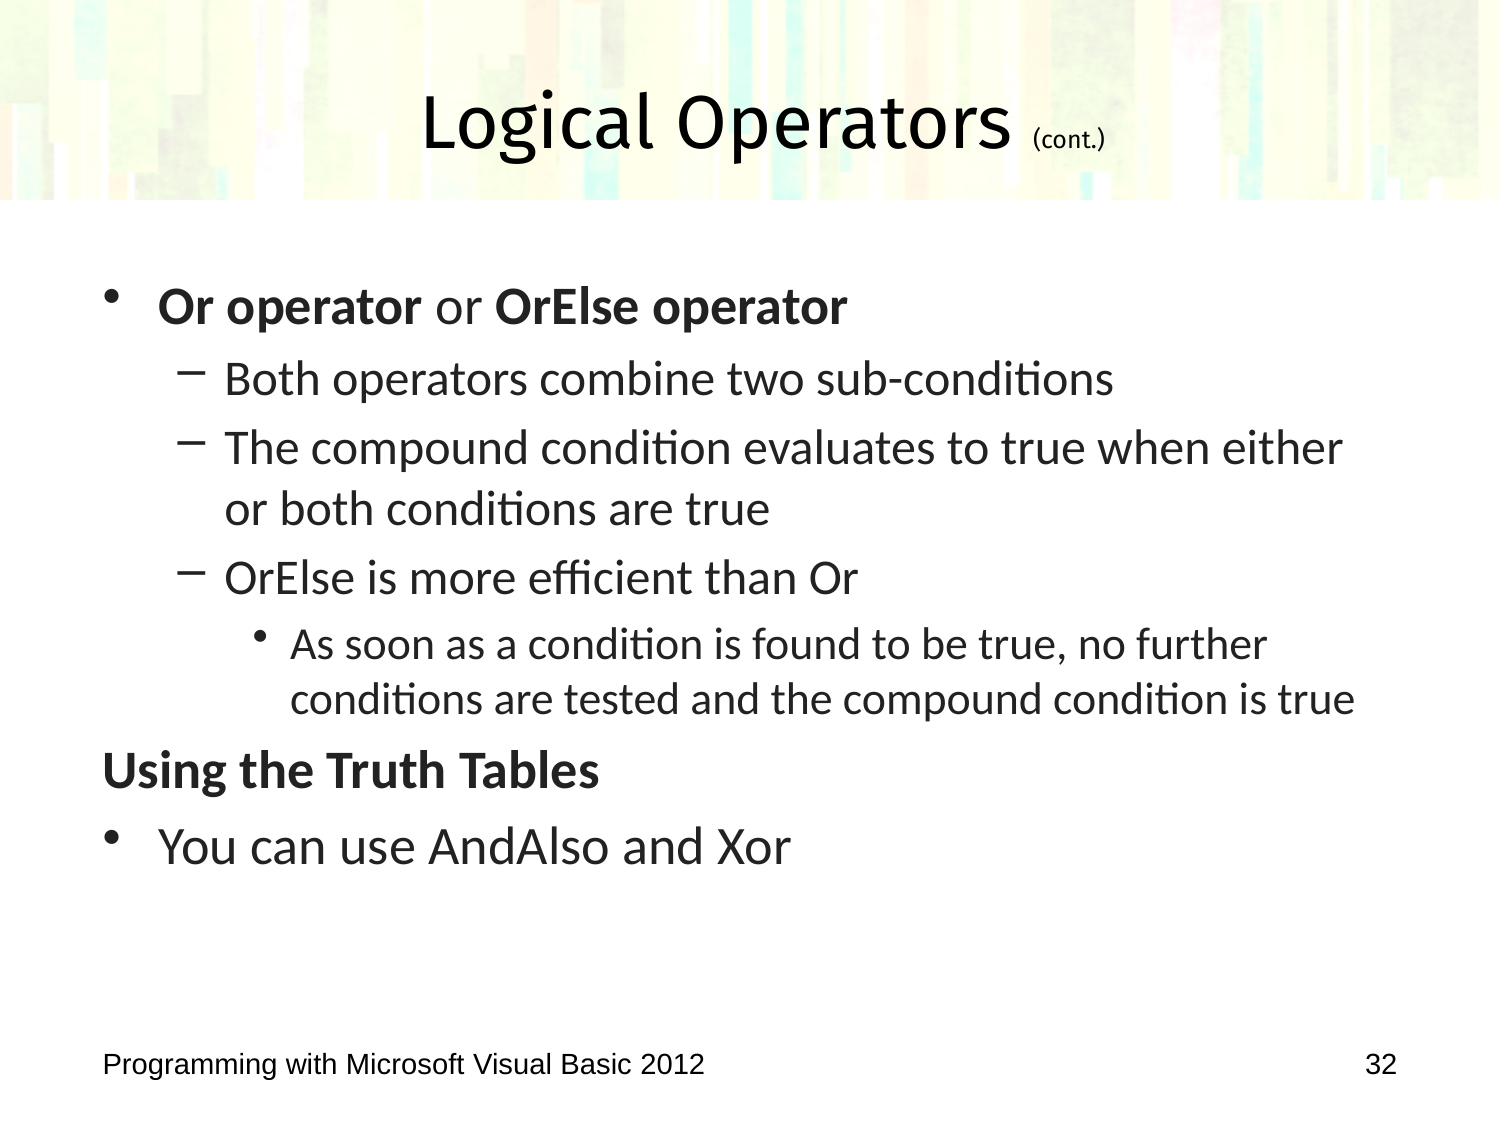

# Logical Operators (cont.)
Or operator or OrElse operator
Both operators combine two sub-conditions
The compound condition evaluates to true when either or both conditions are true
OrElse is more efficient than Or
As soon as a condition is found to be true, no further conditions are tested and the compound condition is true
Using the Truth Tables
You can use AndAlso and Xor

Programming with Microsoft Visual Basic 2012
32